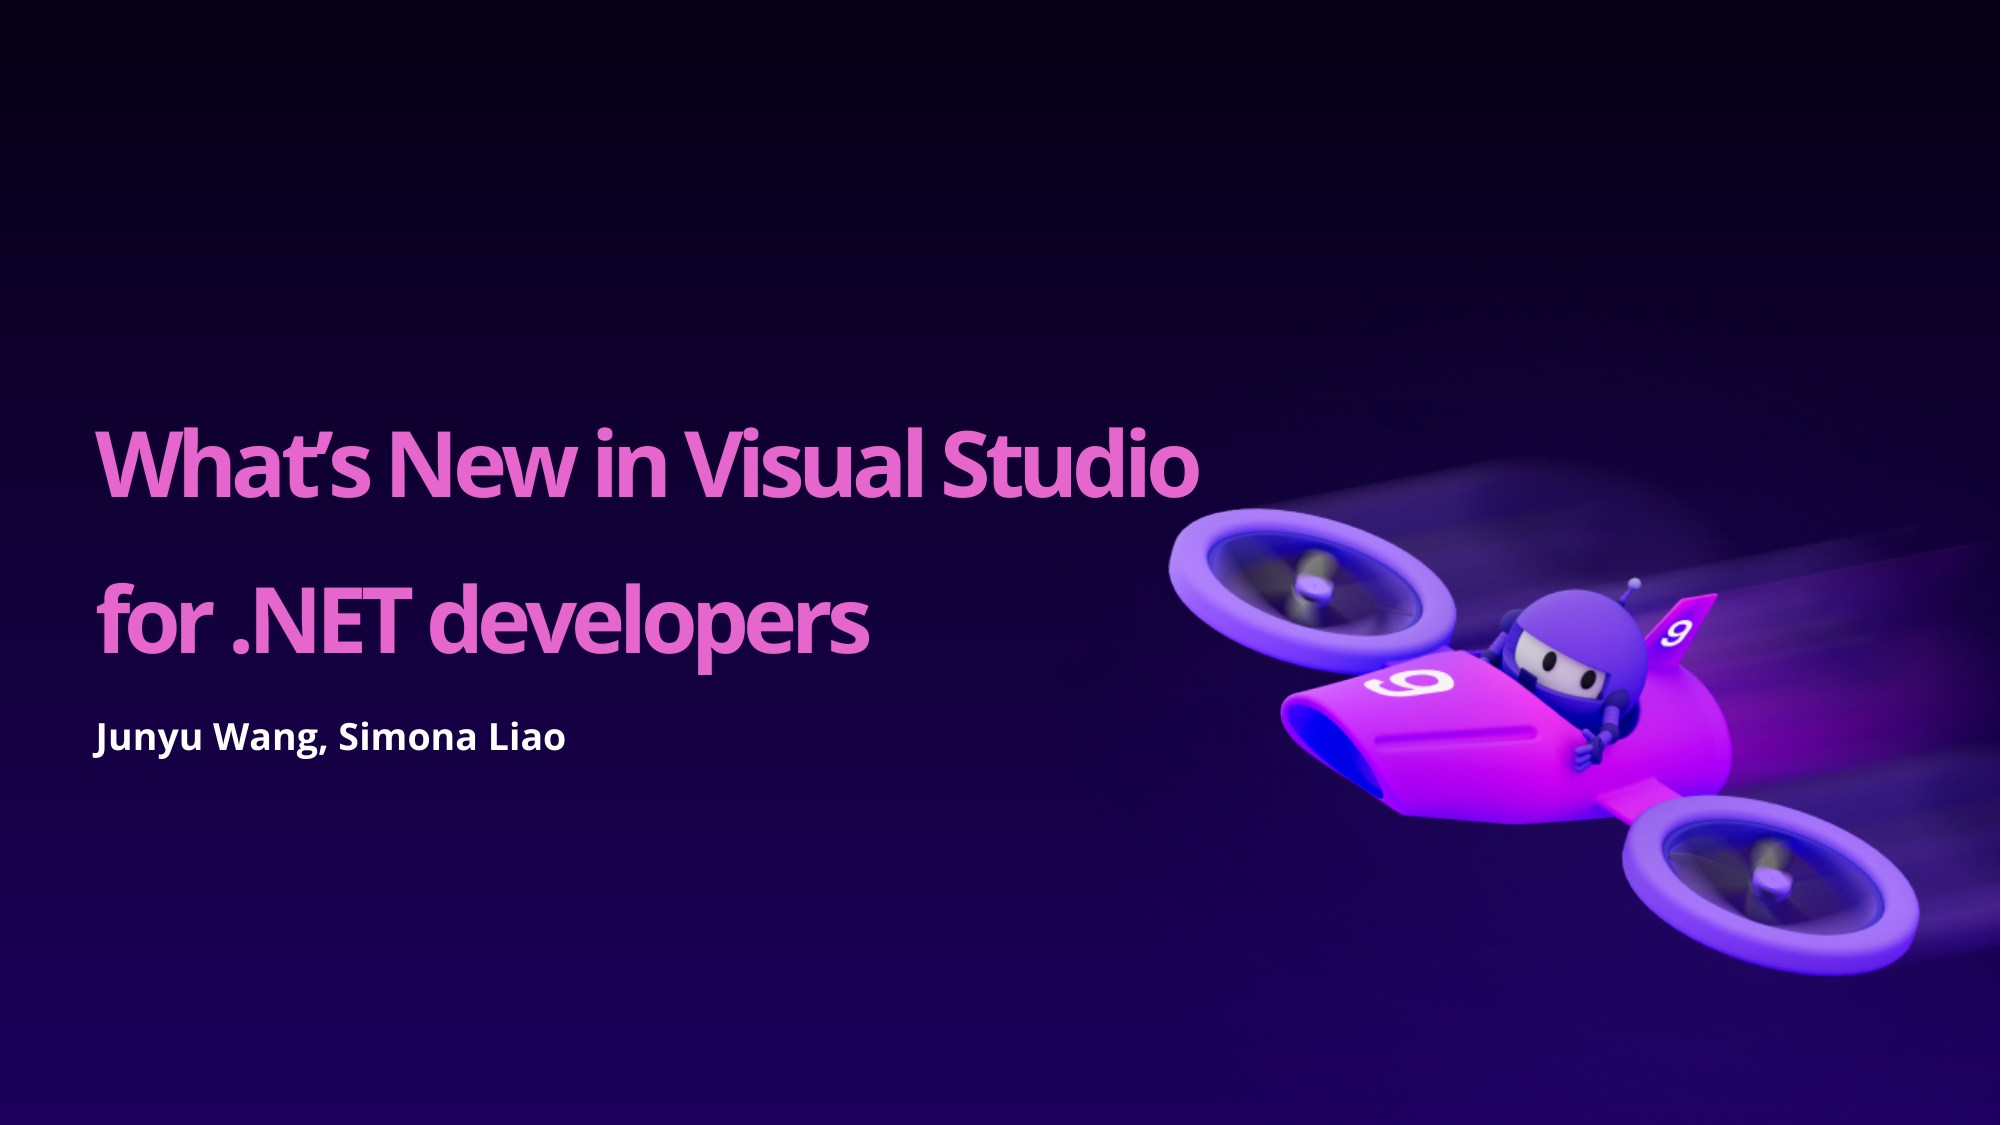

# What’s New in Visual Studio for .NET developers
Junyu Wang, Simona Liao